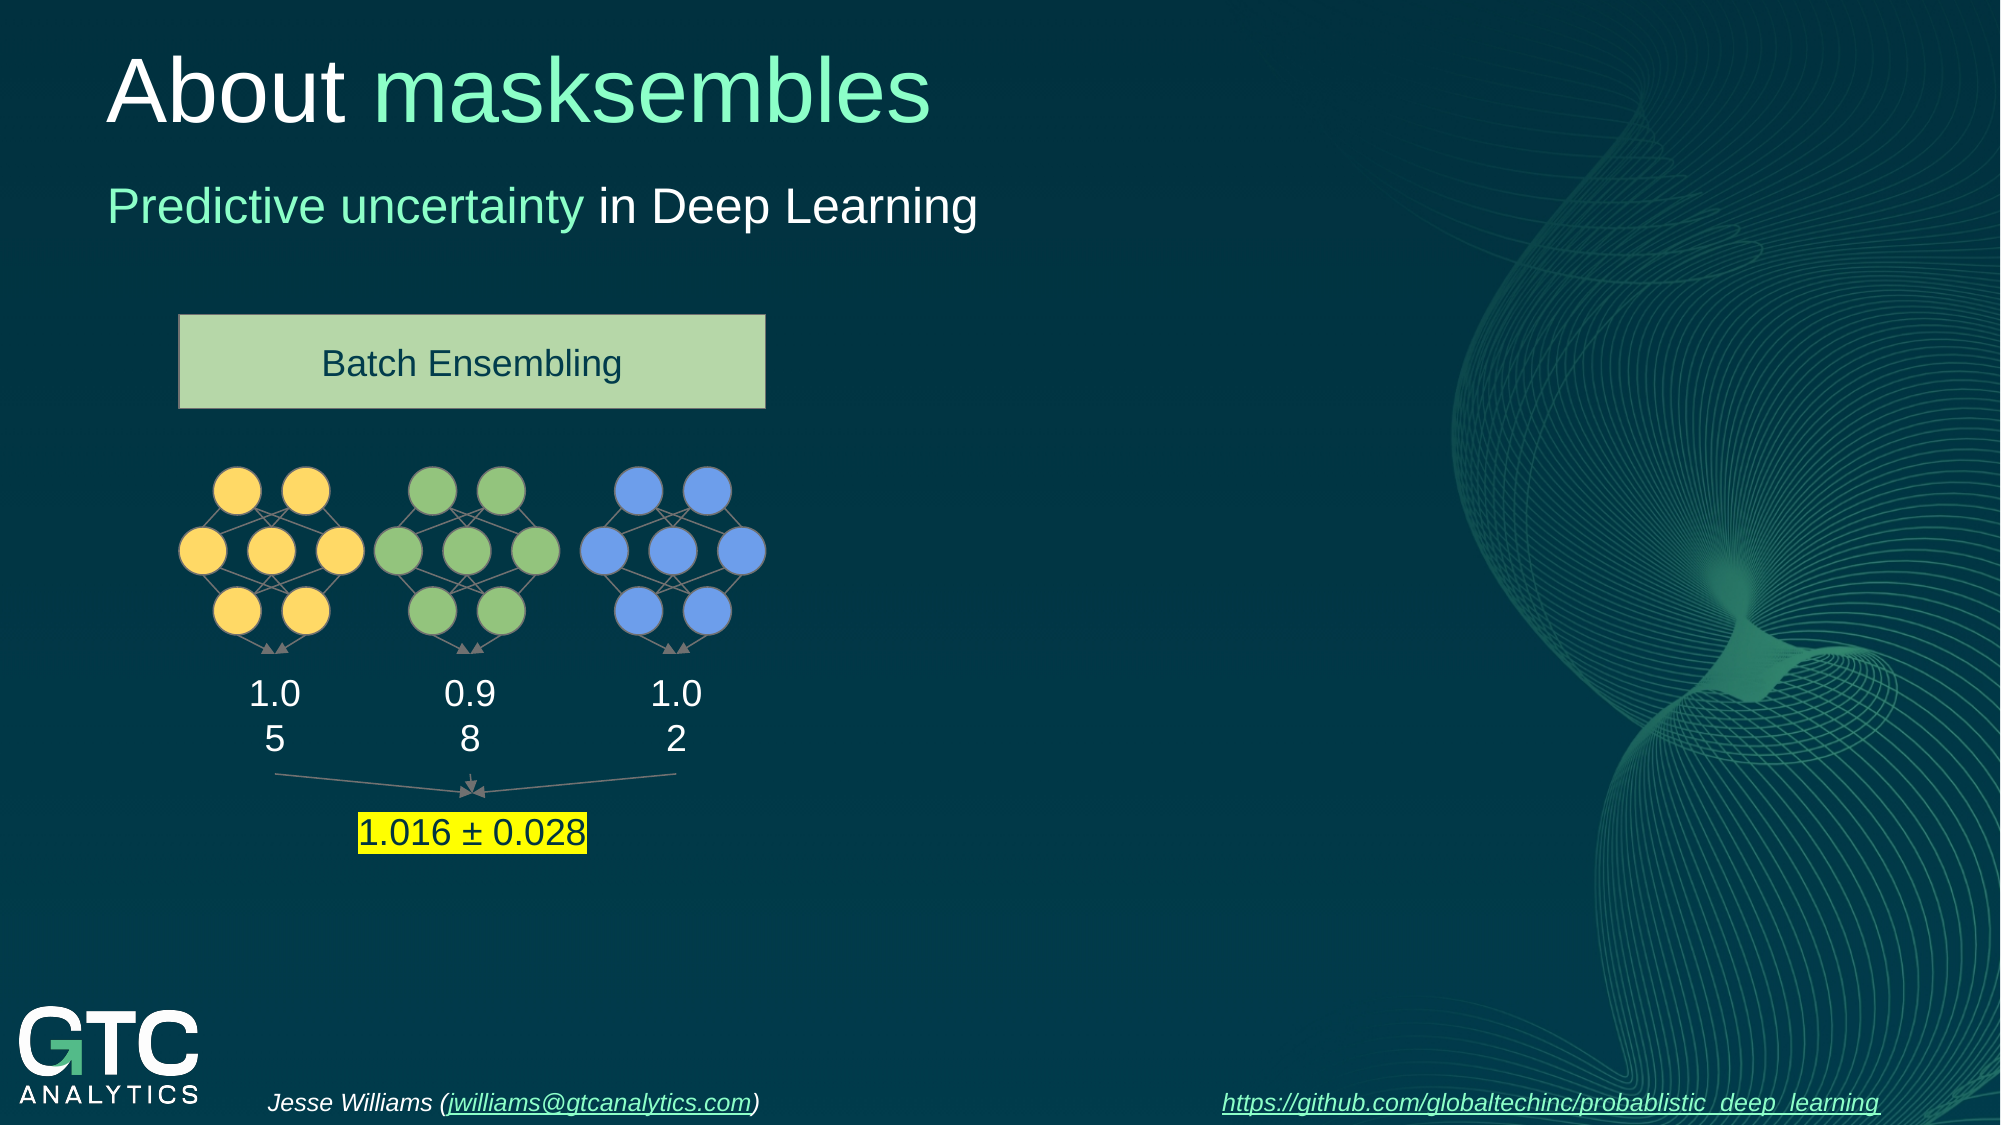

About masksembles
Predictive uncertainty in Deep Learning
Batch Ensembling

1.05
0.98
1.02
1.016 ± 0.028